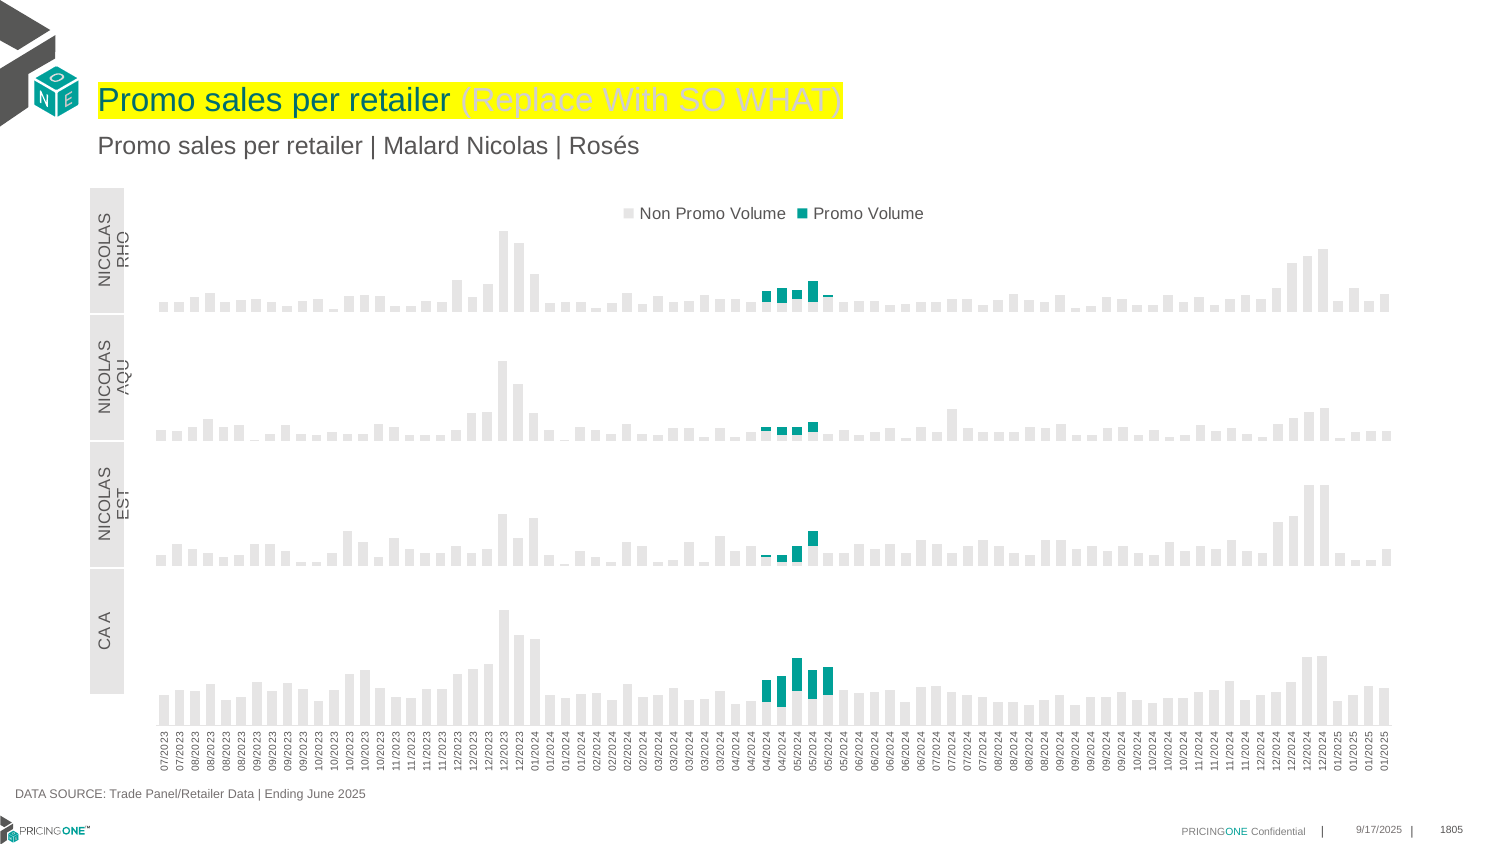

# Promo sales per retailer (Replace With SO WHAT)
Promo sales per retailer | Malard Nicolas | Rosés
| NICOLAS RHO |
| --- |
| NICOLAS AQU |
| NICOLAS EST |
| CA A |

### Chart

| Category | Non Promo Volume | Promo Volume |
|---|---|---|
| 45130 | 9.0 | 0.0 |
| 45137 | 9.0 | 0.0 |
| 45144 | 13.0 | 0.0 |
| 45151 | 17.0 | 0.0 |
| 45158 | 9.0 | 0.0 |
| 45165 | 11.0 | 0.0 |
| 45172 | 12.0 | 0.0 |
| 45179 | 9.0 | 0.0 |
| 45186 | 5.0 | 0.0 |
| 45193 | 10.0 | 0.0 |
| 45200 | 12.0 | 0.0 |
| 45207 | 3.0 | 0.0 |
| 45214 | 14.0 | 0.0 |
| 45221 | 15.0 | 0.0 |
| 45228 | 14.0 | 0.0 |
| 45235 | 5.0 | 0.0 |
| 45242 | 5.0 | 0.0 |
| 45249 | 10.0 | 0.0 |
| 45256 | 9.0 | 0.0 |
| 45263 | 29.0 | 0.0 |
| 45270 | 13.0 | 0.0 |
| 45277 | 25.0 | 0.0 |
| 45284 | 72.0 | 0.0 |
| 45291 | 62.0 | 0.0 |
| 45298 | 34.0 | 0.0 |
| 45305 | 8.0 | 0.0 |
| 45312 | 9.0 | 0.0 |
| 45319 | 9.0 | 0.0 |
| 45326 | 4.0 | 0.0 |
| 45333 | 8.0 | 0.0 |
| 45340 | 17.0 | 0.0 |
| 45347 | 7.0 | 0.0 |
| 45354 | 14.0 | 0.0 |
| 45361 | 9.0 | 0.0 |
| 45368 | 10.0 | 0.0 |
| 45375 | 15.0 | 0.0 |
| 45382 | 12.0 | 0.0 |
| 45389 | 12.0 | 0.0 |
| 45396 | 9.0 | 0.0 |
| 45403 | 9.0 | 10.0 |
| 45410 | 8.0 | 13.0 |
| 45417 | 12.0 | 8.0 |
| 45424 | 9.0 | 19.0 |
| 45431 | 13.0 | 2.0 |
| 45438 | 9.0 | 0.0 |
| 45445 | 10.0 | 0.0 |
| 45452 | 10.0 | 0.0 |
| 45459 | 6.0 | 0.0 |
| 45466 | 7.0 | 0.0 |
| 45473 | 9.0 | 0.0 |
| 45480 | 9.0 | 0.0 |
| 45487 | 12.0 | 0.0 |
| 45494 | 12.0 | 0.0 |
| 45501 | 6.0 | 0.0 |
| 45508 | 11.0 | 0.0 |
| 45515 | 16.0 | 0.0 |
| 45522 | 11.0 | 0.0 |
| 45529 | 9.0 | 0.0 |
| 45536 | 15.0 | 0.0 |
| 45543 | 4.0 | 0.0 |
| 45550 | 5.0 | 0.0 |
| 45557 | 13.0 | 0.0 |
| 45564 | 12.0 | 0.0 |
| 45571 | 6.0 | 0.0 |
| 45578 | 6.0 | 0.0 |
| 45585 | 15.0 | 0.0 |
| 45592 | 9.0 | 0.0 |
| 45599 | 13.0 | 0.0 |
| 45606 | 6.0 | 0.0 |
| 45613 | 12.0 | 0.0 |
| 45620 | 15.0 | 0.0 |
| 45627 | 12.0 | 0.0 |
| 45634 | 21.0 | 0.0 |
| 45641 | 44.0 | 0.0 |
| 45648 | 50.0 | 0.0 |
| 45655 | 56.0 | 0.0 |
| 45662 | 10.0 | 0.0 |
| 45669 | 21.0 | 0.0 |
| 45676 | 10.0 | 0.0 |
| 45683 | 16.0 | 0.0 |

### Chart

| Category | Non Promo Volume | Promo Volume |
|---|---|---|
| 45130 | 8.0 | 0.0 |
| 45137 | 7.0 | 0.0 |
| 45144 | 10.0 | 0.0 |
| 45151 | 15.0 | 0.0 |
| 45158 | 10.0 | 0.0 |
| 45165 | 11.0 | 0.0 |
| 45172 | 1.0 | 0.0 |
| 45179 | 5.0 | 0.0 |
| 45186 | 11.0 | 0.0 |
| 45193 | 5.0 | 0.0 |
| 45200 | 4.0 | 0.0 |
| 45207 | 6.0 | 0.0 |
| 45214 | 5.0 | 0.0 |
| 45221 | 5.0 | 0.0 |
| 45228 | 12.0 | 0.0 |
| 45235 | 10.0 | 0.0 |
| 45242 | 4.0 | 0.0 |
| 45249 | 4.0 | 0.0 |
| 45256 | 4.0 | 0.0 |
| 45263 | 8.0 | 0.0 |
| 45270 | 19.0 | 0.0 |
| 45277 | 20.0 | 0.0 |
| 45284 | 55.0 | 0.0 |
| 45291 | 39.0 | 0.0 |
| 45298 | 19.0 | 0.0 |
| 45305 | 8.0 | 0.0 |
| 45312 | 1.0 | 0.0 |
| 45319 | 10.0 | 0.0 |
| 45326 | 8.0 | 0.0 |
| 45333 | 5.0 | 0.0 |
| 45340 | 12.0 | 0.0 |
| 45347 | 5.0 | 0.0 |
| 45354 | 4.0 | 0.0 |
| 45361 | 9.0 | 0.0 |
| 45368 | 9.0 | 0.0 |
| 45375 | 3.0 | 0.0 |
| 45382 | 9.0 | 0.0 |
| 45389 | 3.0 | 0.0 |
| 45396 | 6.0 | 0.0 |
| 45403 | 7.0 | 3.0 |
| 45410 | 4.0 | 6.0 |
| 45417 | 4.0 | 6.0 |
| 45424 | 6.0 | 7.0 |
| 45431 | 5.0 | 0.0 |
| 45438 | 8.0 | 0.0 |
| 45445 | 4.0 | 0.0 |
| 45452 | 6.0 | 0.0 |
| 45459 | 9.0 | 0.0 |
| 45466 | 2.0 | 0.0 |
| 45473 | 10.0 | 0.0 |
| 45480 | 6.0 | 0.0 |
| 45487 | 22.0 | 0.0 |
| 45494 | 9.0 | 0.0 |
| 45501 | 6.0 | 0.0 |
| 45508 | 6.0 | 0.0 |
| 45515 | 6.0 | 0.0 |
| 45522 | 10.0 | 0.0 |
| 45529 | 9.0 | 0.0 |
| 45536 | 12.0 | 0.0 |
| 45543 | 4.0 | 0.0 |
| 45550 | 4.0 | 0.0 |
| 45557 | 9.0 | 0.0 |
| 45564 | 10.0 | 0.0 |
| 45571 | 4.0 | 0.0 |
| 45578 | 8.0 | 0.0 |
| 45585 | 3.0 | 0.0 |
| 45592 | 4.0 | 0.0 |
| 45599 | 11.0 | 0.0 |
| 45606 | 7.0 | 0.0 |
| 45613 | 9.0 | 0.0 |
| 45620 | 5.0 | 0.0 |
| 45627 | 3.0 | 0.0 |
| 45634 | 12.0 | 0.0 |
| 45641 | 16.0 | 0.0 |
| 45648 | 20.0 | 0.0 |
| 45655 | 23.0 | 0.0 |
| 45662 | 2.0 | 0.0 |
| 45669 | 6.0 | 0.0 |
| 45676 | 7.0 | 0.0 |
| 45683 | 7.0 | 0.0 |

### Chart

| Category | Non Promo Volume | Promo Volume |
|---|---|---|
| 45130 | 5.0 | 0.0 |
| 45137 | 10.0 | 0.0 |
| 45144 | 8.0 | 0.0 |
| 45151 | 6.0 | 0.0 |
| 45158 | 4.0 | 0.0 |
| 45165 | 5.0 | 0.0 |
| 45172 | 10.0 | 0.0 |
| 45179 | 10.0 | 0.0 |
| 45186 | 7.0 | 0.0 |
| 45193 | 2.0 | 0.0 |
| 45200 | 2.0 | 0.0 |
| 45207 | 6.0 | 0.0 |
| 45214 | 16.0 | 0.0 |
| 45221 | 11.0 | 0.0 |
| 45228 | 4.0 | 0.0 |
| 45235 | 13.0 | 0.0 |
| 45242 | 8.0 | 0.0 |
| 45249 | 6.0 | 0.0 |
| 45256 | 6.0 | 0.0 |
| 45263 | 9.0 | 0.0 |
| 45270 | 6.0 | 0.0 |
| 45277 | 8.0 | 0.0 |
| 45284 | 24.0 | 0.0 |
| 45291 | 13.0 | 0.0 |
| 45298 | 22.0 | 0.0 |
| 45305 | 5.0 | 0.0 |
| 45312 | 1.0 | 0.0 |
| 45319 | 7.0 | 0.0 |
| 45326 | 4.0 | 0.0 |
| 45333 | 2.0 | 0.0 |
| 45340 | 11.0 | 0.0 |
| 45347 | 9.0 | 0.0 |
| 45354 | 2.0 | 0.0 |
| 45361 | 3.0 | 0.0 |
| 45368 | 11.0 | 0.0 |
| 45375 | 2.0 | 0.0 |
| 45382 | 14.0 | 0.0 |
| 45389 | 7.0 | 0.0 |
| 45396 | 9.0 | 0.0 |
| 45403 | 4.0 | 1.0 |
| 45410 | 2.0 | 3.0 |
| 45417 | 2.0 | 7.0 |
| 45424 | 9.0 | 7.0 |
| 45431 | 6.0 | 0.0 |
| 45438 | 6.0 | 0.0 |
| 45445 | 10.0 | 0.0 |
| 45452 | 8.0 | 0.0 |
| 45459 | 10.0 | 0.0 |
| 45466 | 6.0 | 0.0 |
| 45473 | 12.0 | 0.0 |
| 45480 | 10.0 | 0.0 |
| 45487 | 6.0 | 0.0 |
| 45494 | 9.0 | 0.0 |
| 45501 | 12.0 | 0.0 |
| 45508 | 9.0 | 0.0 |
| 45515 | 6.0 | 0.0 |
| 45522 | 5.0 | 0.0 |
| 45529 | 12.0 | 0.0 |
| 45536 | 12.0 | 0.0 |
| 45543 | 8.0 | 0.0 |
| 45550 | 9.0 | 0.0 |
| 45557 | 7.0 | 0.0 |
| 45564 | 9.0 | 0.0 |
| 45571 | 6.0 | 0.0 |
| 45578 | 5.0 | 0.0 |
| 45585 | 11.0 | 0.0 |
| 45592 | 7.0 | 0.0 |
| 45599 | 9.0 | 0.0 |
| 45606 | 8.0 | 0.0 |
| 45613 | 12.0 | 0.0 |
| 45620 | 7.0 | 0.0 |
| 45627 | 6.0 | 0.0 |
| 45634 | 20.0 | 0.0 |
| 45641 | 23.0 | 0.0 |
| 45648 | 37.0 | 0.0 |
| 45655 | 37.0 | 0.0 |
| 45662 | 6.0 | 0.0 |
| 45669 | 3.0 | 0.0 |
| 45676 | 3.0 | 0.0 |
| 45683 | 8.0 | 0.0 |

### Chart

| Category | Non Promo Volume | Promo Volume |
|---|---|---|
| 45130 | 55.0 | 0.0 |
| 45137 | 64.0 | 0.0 |
| 45144 | 63.0 | 0.0 |
| 45151 | 74.0 | 0.0 |
| 45158 | 46.0 | 0.0 |
| 45165 | 52.0 | 0.0 |
| 45172 | 78.0 | 0.0 |
| 45179 | 63.0 | 0.0 |
| 45186 | 76.0 | 0.0 |
| 45193 | 65.0 | 0.0 |
| 45200 | 44.0 | 0.0 |
| 45207 | 64.0 | 0.0 |
| 45214 | 93.0 | 0.0 |
| 45221 | 100.0 | 0.0 |
| 45228 | 67.0 | 0.0 |
| 45235 | 52.0 | 0.0 |
| 45242 | 49.0 | 0.0 |
| 45249 | 66.0 | 0.0 |
| 45256 | 65.0 | 0.0 |
| 45263 | 94.0 | 0.0 |
| 45270 | 103.0 | 0.0 |
| 45277 | 112.0 | 0.0 |
| 45284 | 210.0 | 0.0 |
| 45291 | 163.0 | 0.0 |
| 45298 | 157.0 | 0.0 |
| 45305 | 54.0 | 0.0 |
| 45312 | 50.0 | 0.0 |
| 45319 | 56.0 | 0.0 |
| 45326 | 59.0 | 0.0 |
| 45333 | 46.0 | 0.0 |
| 45340 | 75.0 | 0.0 |
| 45347 | 52.0 | 0.0 |
| 45354 | 54.0 | 0.0 |
| 45361 | 67.0 | 0.0 |
| 45368 | 45.0 | 0.0 |
| 45375 | 47.0 | 0.0 |
| 45382 | 62.0 | 0.0 |
| 45389 | 38.0 | 0.0 |
| 45396 | 44.0 | 0.0 |
| 45403 | 43.0 | 40.0 |
| 45410 | 34.0 | 55.0 |
| 45417 | 62.0 | 61.0 |
| 45424 | 47.0 | 54.0 |
| 45431 | 54.0 | 51.0 |
| 45438 | 64.0 | 0.0 |
| 45445 | 58.0 | 0.0 |
| 45452 | 61.0 | 0.0 |
| 45459 | 64.0 | 0.0 |
| 45466 | 42.0 | 0.0 |
| 45473 | 70.0 | 0.0 |
| 45480 | 72.0 | 0.0 |
| 45487 | 60.0 | 0.0 |
| 45494 | 55.0 | 0.0 |
| 45501 | 51.0 | 0.0 |
| 45508 | 42.0 | 0.0 |
| 45515 | 43.0 | 0.0 |
| 45522 | 36.0 | 0.0 |
| 45529 | 45.0 | 0.0 |
| 45536 | 54.0 | 0.0 |
| 45543 | 36.0 | 0.0 |
| 45550 | 52.0 | 0.0 |
| 45557 | 51.0 | 0.0 |
| 45564 | 60.0 | 0.0 |
| 45571 | 45.0 | 0.0 |
| 45578 | 40.0 | 0.0 |
| 45585 | 49.0 | 0.0 |
| 45592 | 49.0 | 0.0 |
| 45599 | 60.0 | 0.0 |
| 45606 | 64.0 | 0.0 |
| 45613 | 80.0 | 0.0 |
| 45620 | 45.0 | 0.0 |
| 45627 | 54.0 | 0.0 |
| 45634 | 61.0 | 0.0 |
| 45641 | 79.0 | 0.0 |
| 45648 | 124.0 | 0.0 |
| 45655 | 126.0 | 0.0 |
| 45662 | 44.0 | 0.0 |
| 45669 | 55.0 | 0.0 |
| 45676 | 71.0 | 0.0 |
| 45683 | 67.0 | 0.0 |
DATA SOURCE: Trade Panel/Retailer Data | Ending June 2025

9/17/2025
1805